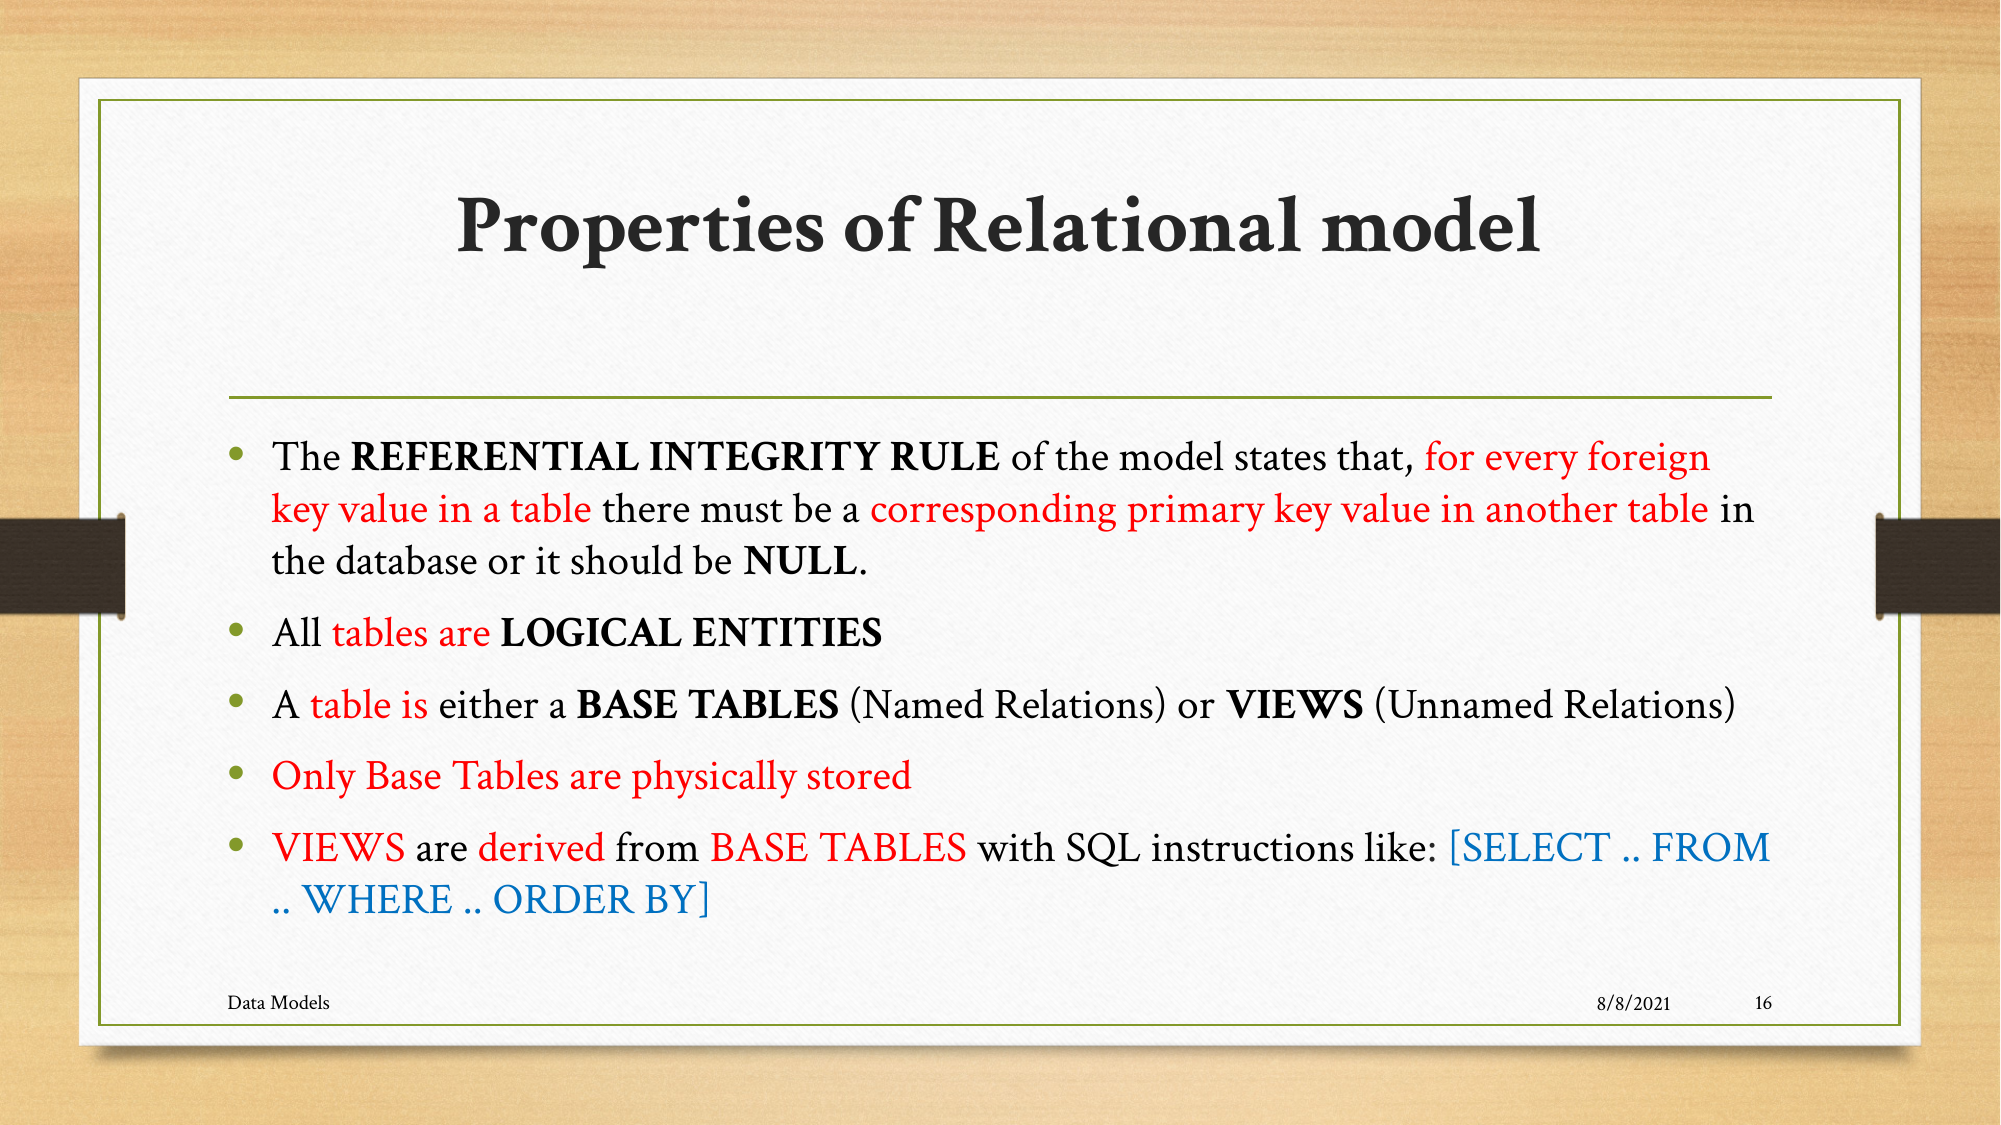

# Properties of Relational model
The REFERENTIAL INTEGRITY RULE of the model states that, for every foreign key value in a table there must be a corresponding primary key value in another table in the database or it should be NULL.
All tables are LOGICAL ENTITIES
A table is either a BASE TABLES (Named Relations) or VIEWS (Unnamed Relations)
Only Base Tables are physically stored
VIEWS are derived from BASE TABLES with SQL instructions like: [SELECT .. FROM .. WHERE .. ORDER BY]
Data Models
8/8/2021
16